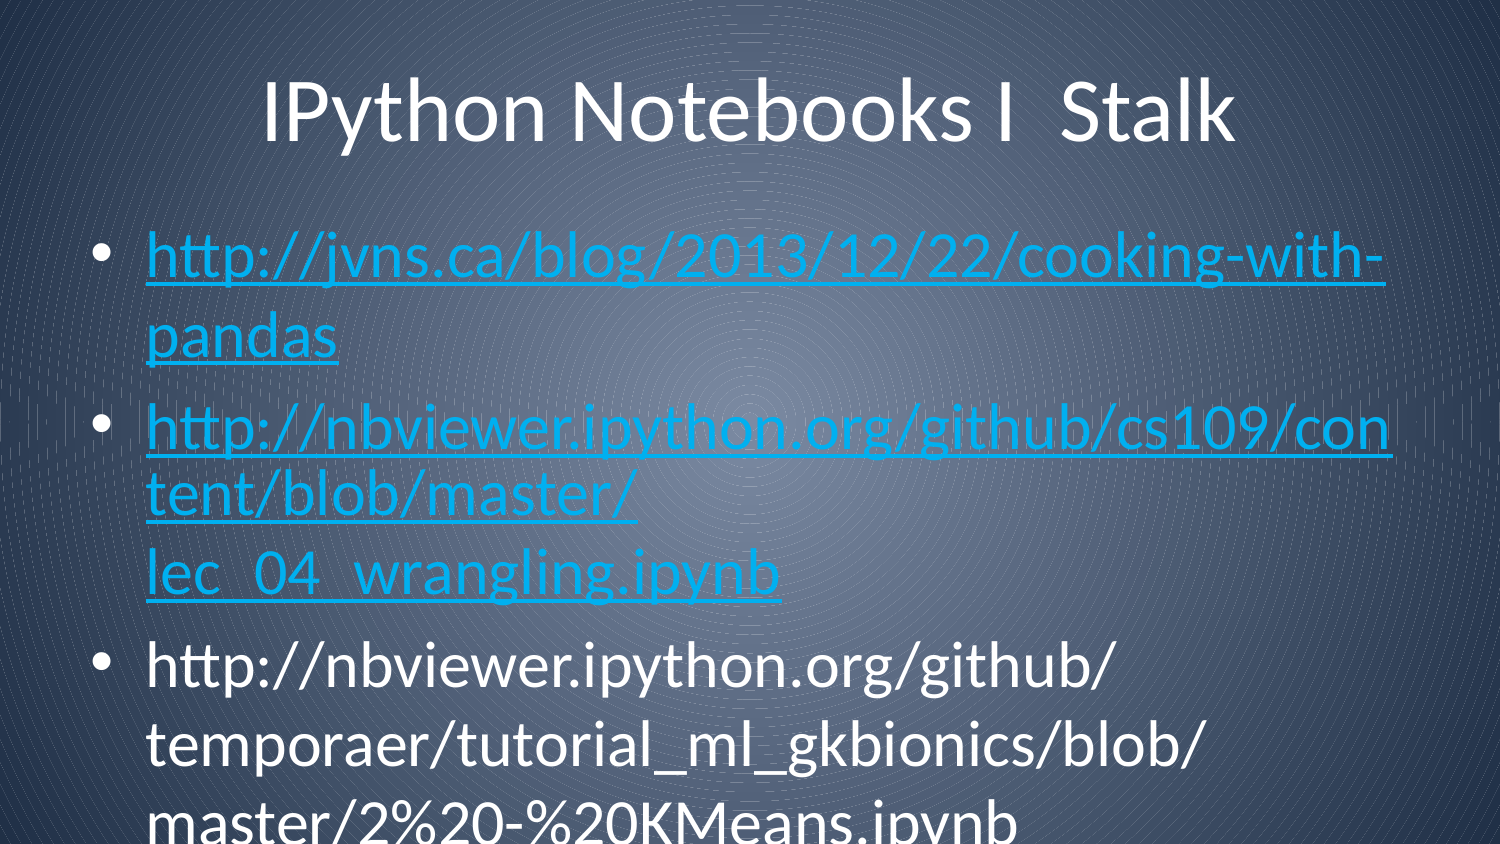

# IPython Notebooks I  Stalk
http://jvns.ca/blog/2013/12/22/cooking-with-pandas
http://nbviewer.ipython.org/github/cs109/content/blob/master/lec_04_wrangling.ipynb
http://nbviewer.ipython.org/github/temporaer/tutorial_ml_gkbionics/blob/master/2%20-%20KMeans.ipynb